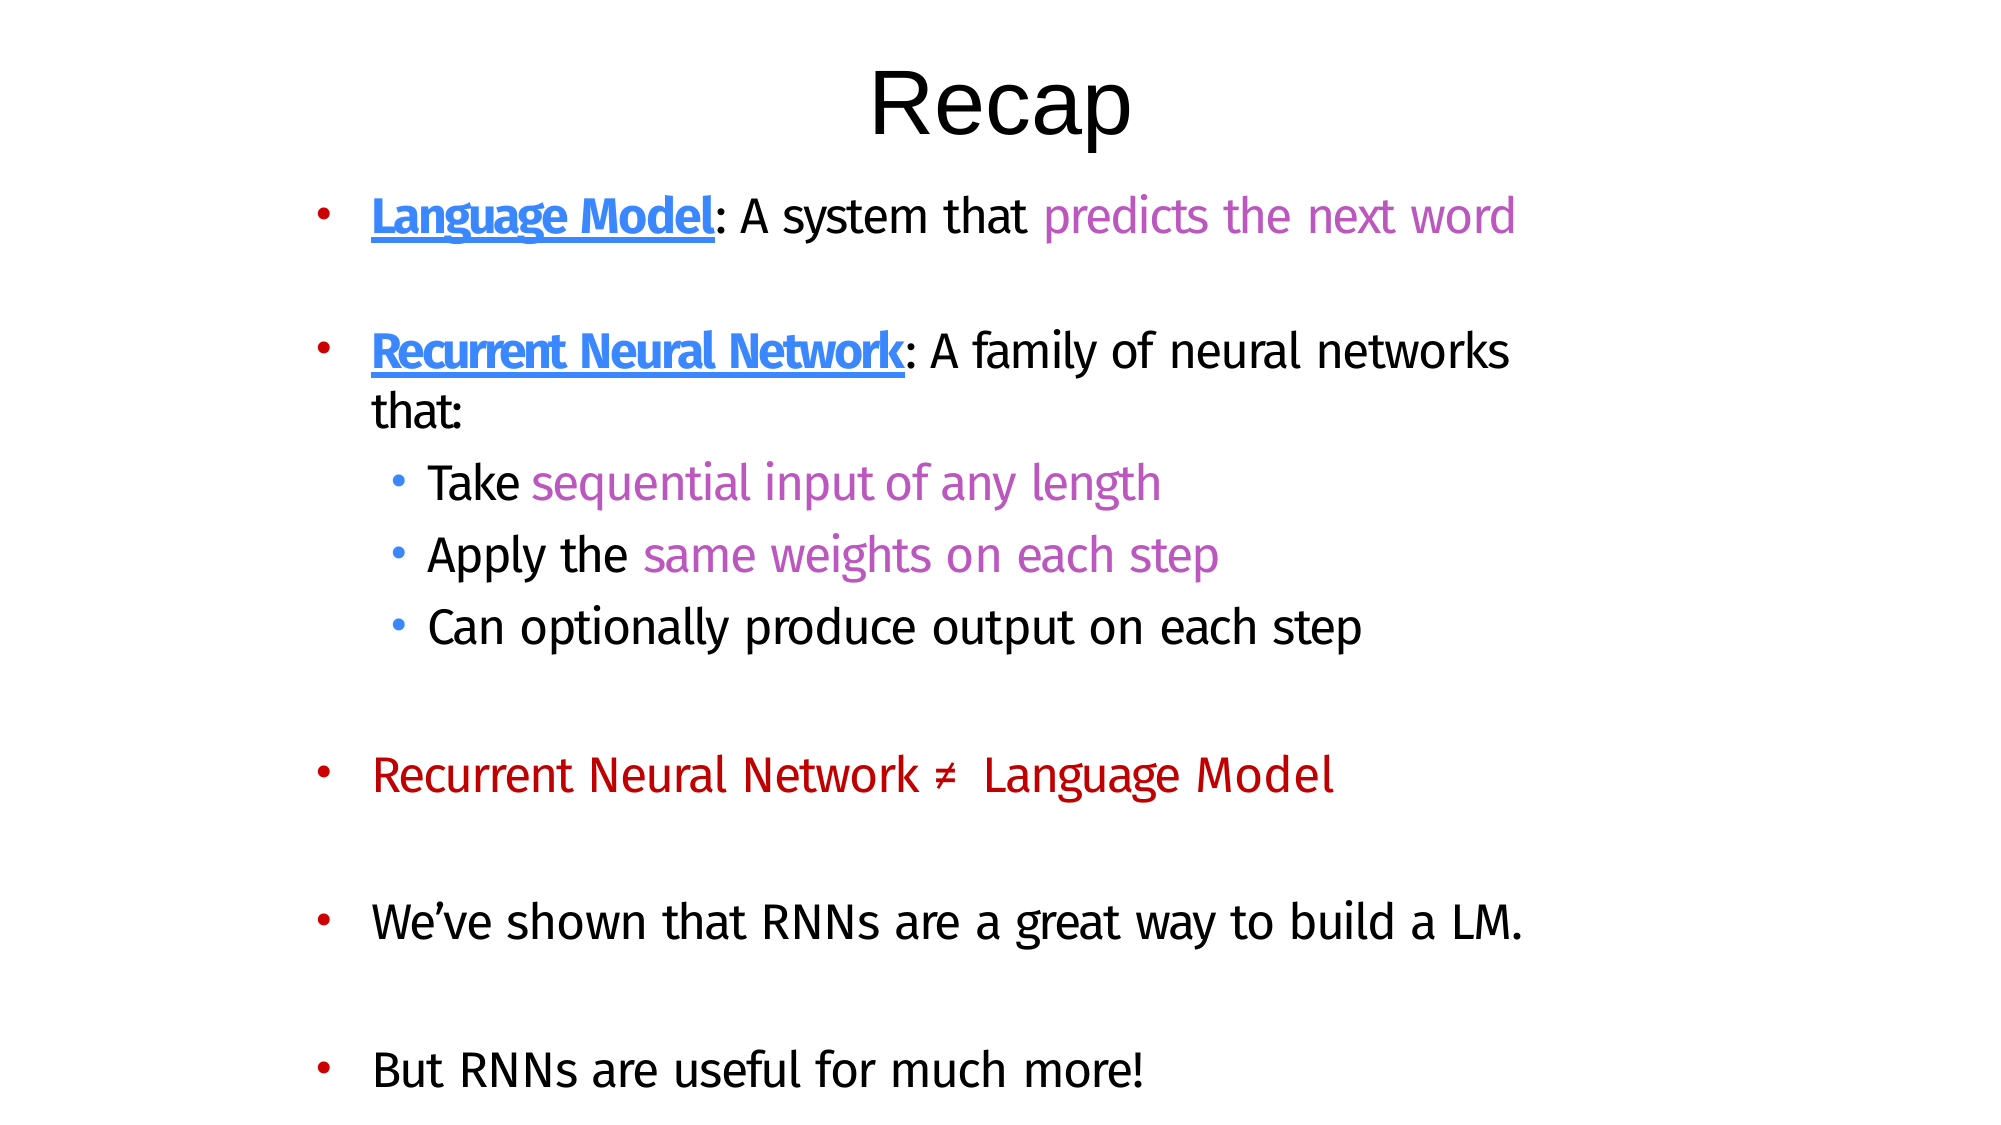

# Recap
Language Model: A system that predicts the next word

Recurrent Neural Network: A family of neural networks that:
Take sequential input of any length
Apply the same weights on each step
Can optionally produce output on each step

Recurrent Neural Network ≠ Language Model

We’ve shown that RNNs are a great way to build a LM.

But RNNs are useful for much more!